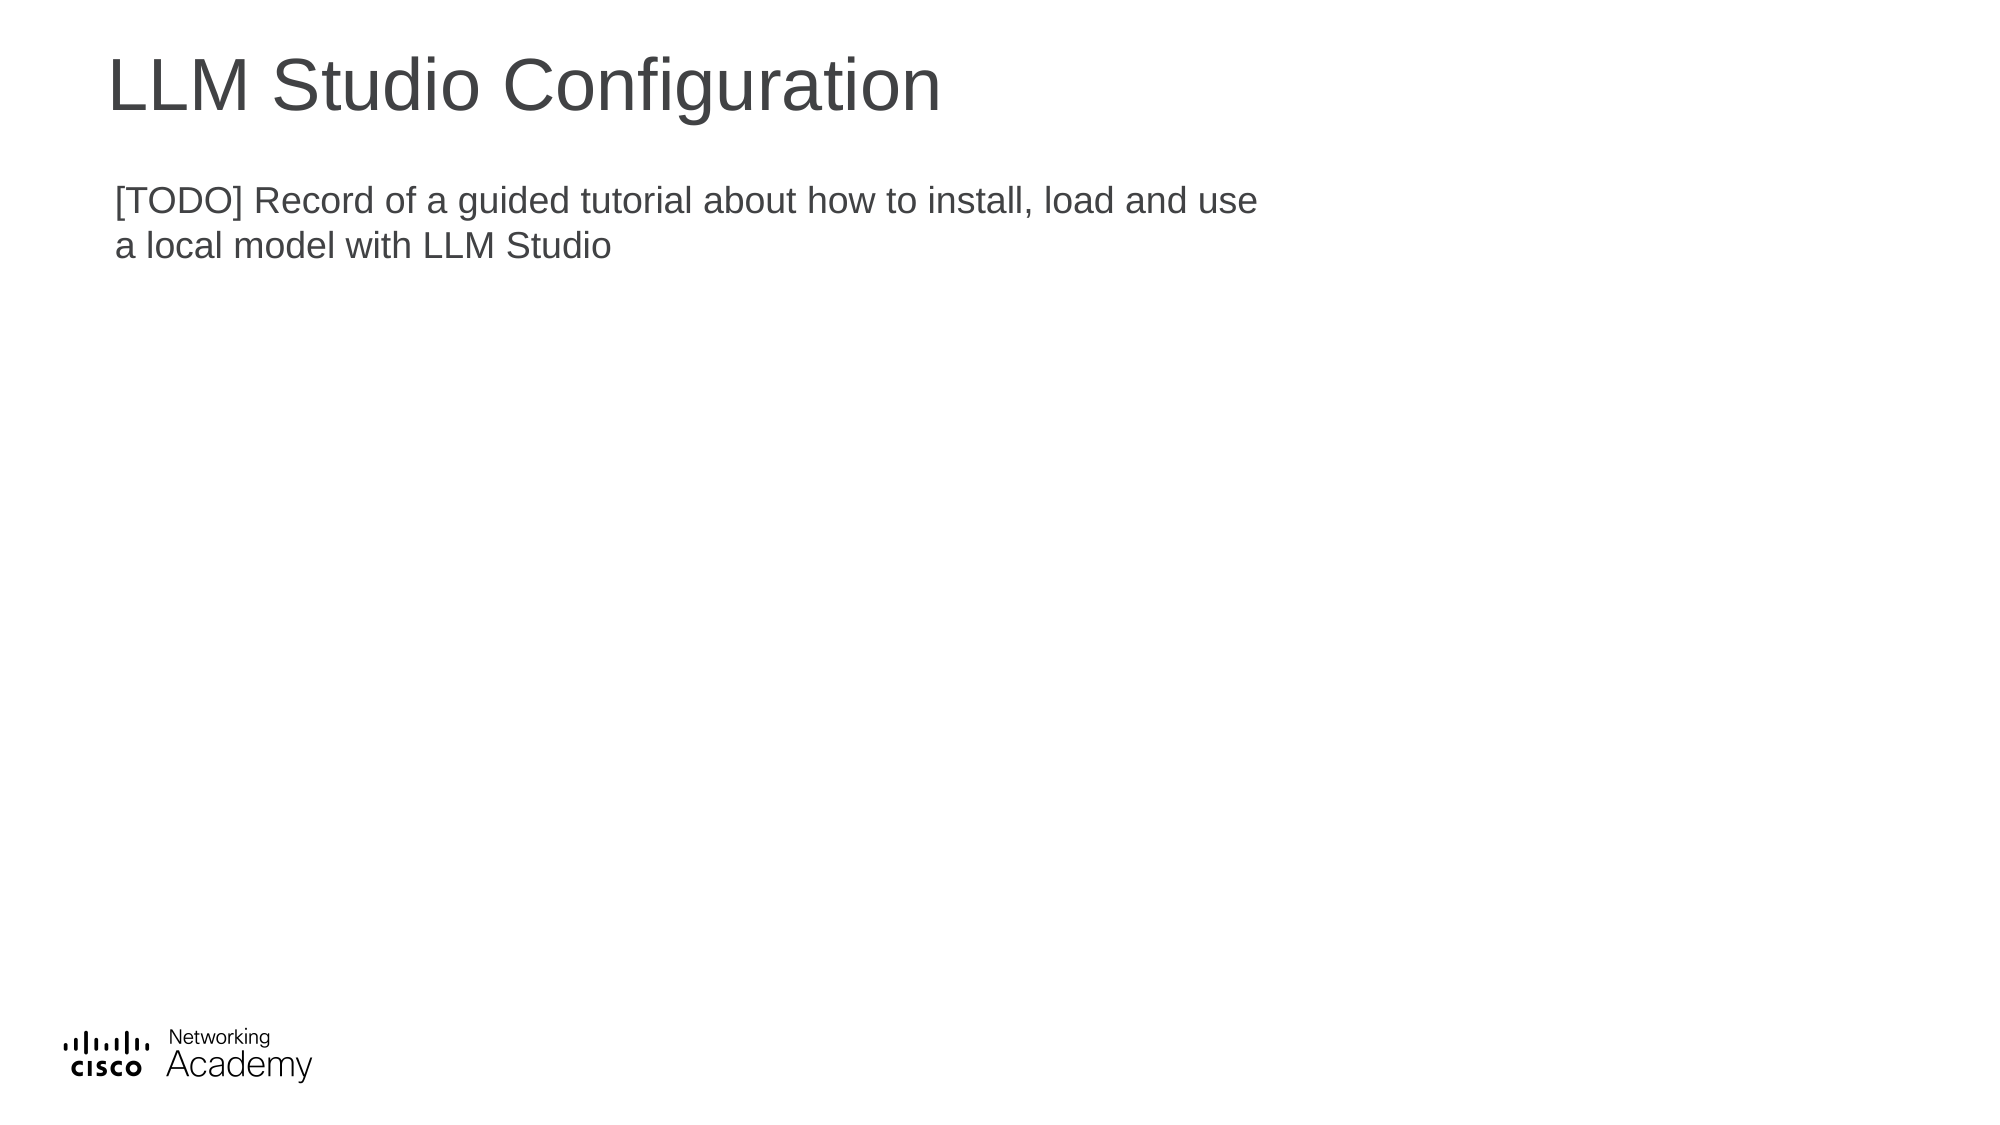

# LLM Studio Configuration
[TODO] Record of a guided tutorial about how to install, load and use a local model with LLM Studio